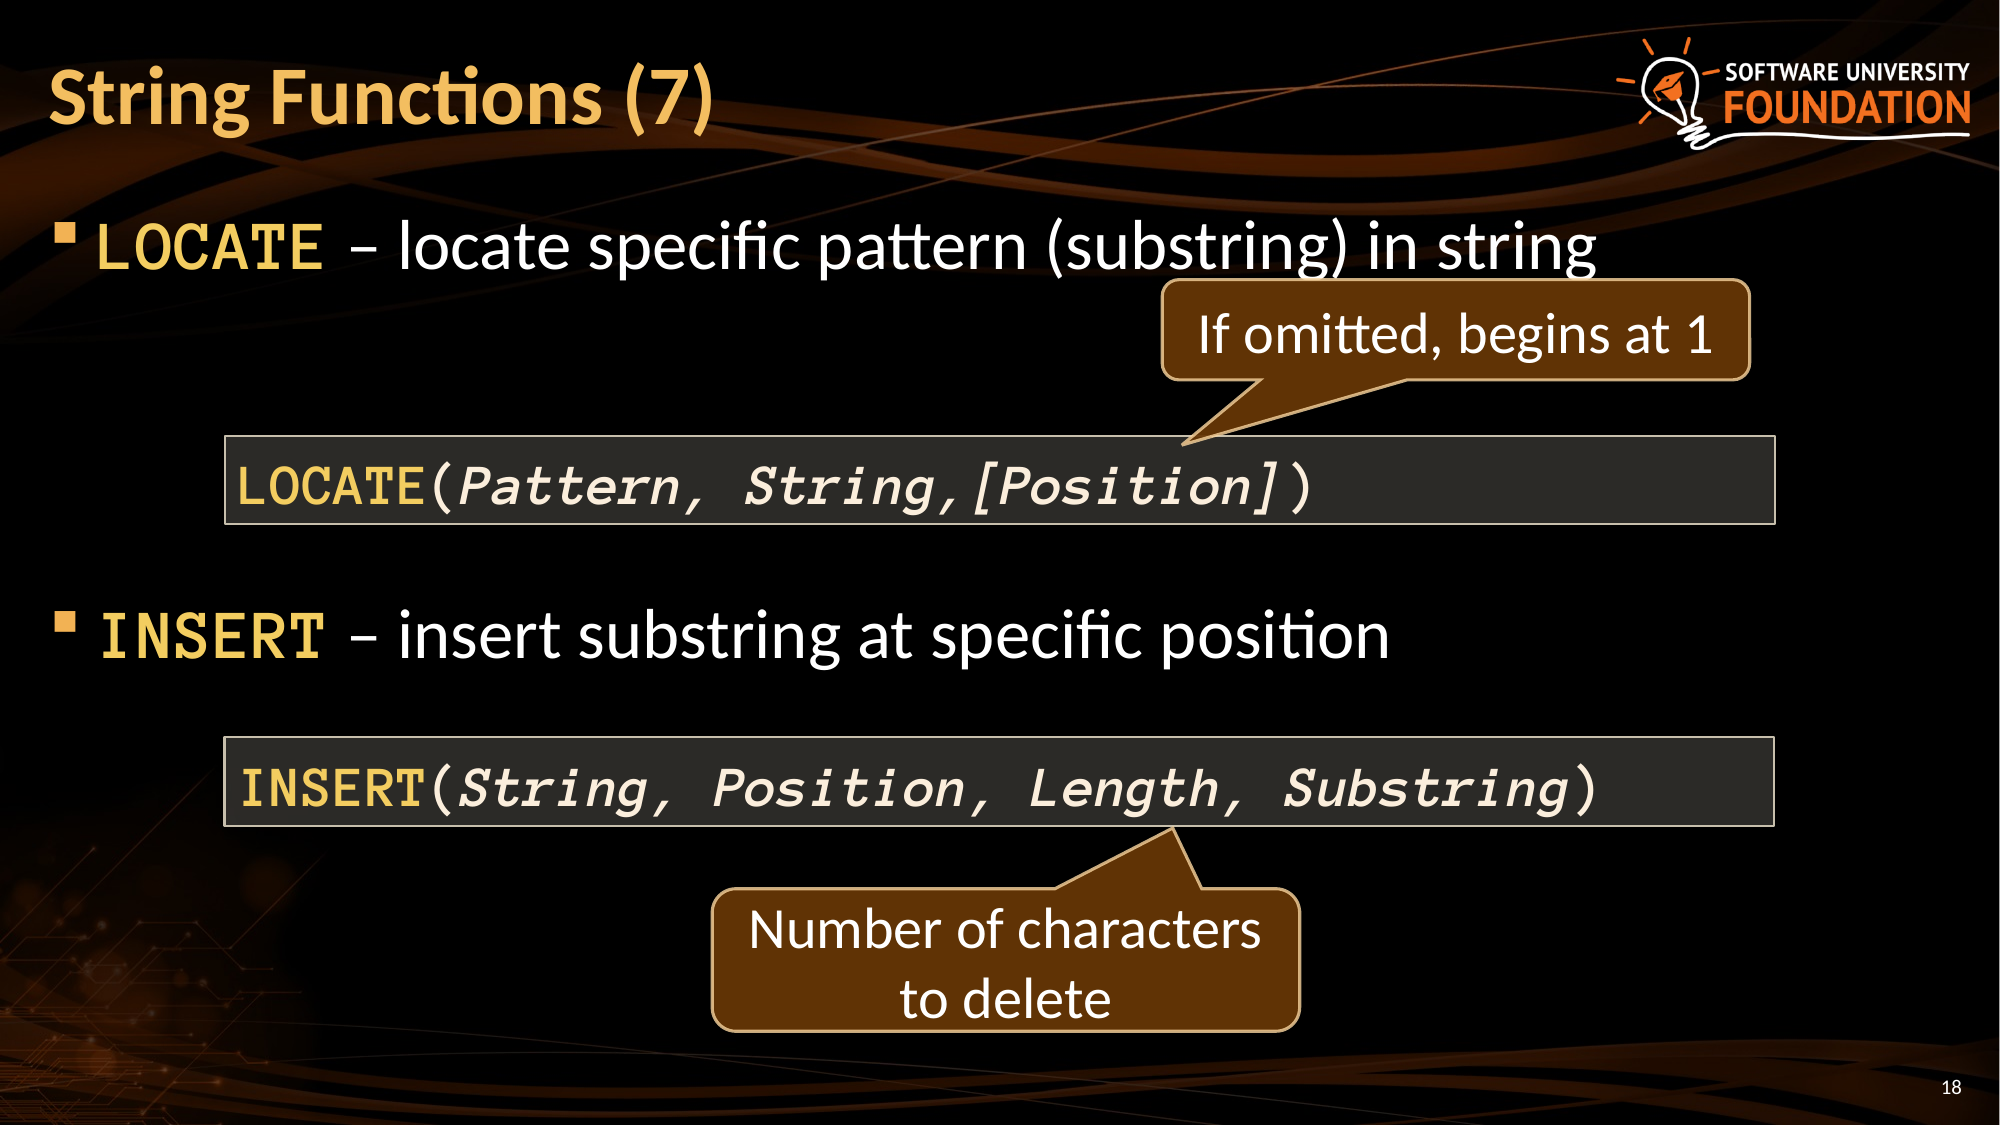

# String Functions (7)
LOCATE – locate specific pattern (substring) in string
INSERT – insert substring at specific position
If omitted, begins at 1
LOCATE(Pattern, String,[Position])
INSERT(String, Position, Length, Substring)
Number of characters
to delete
18